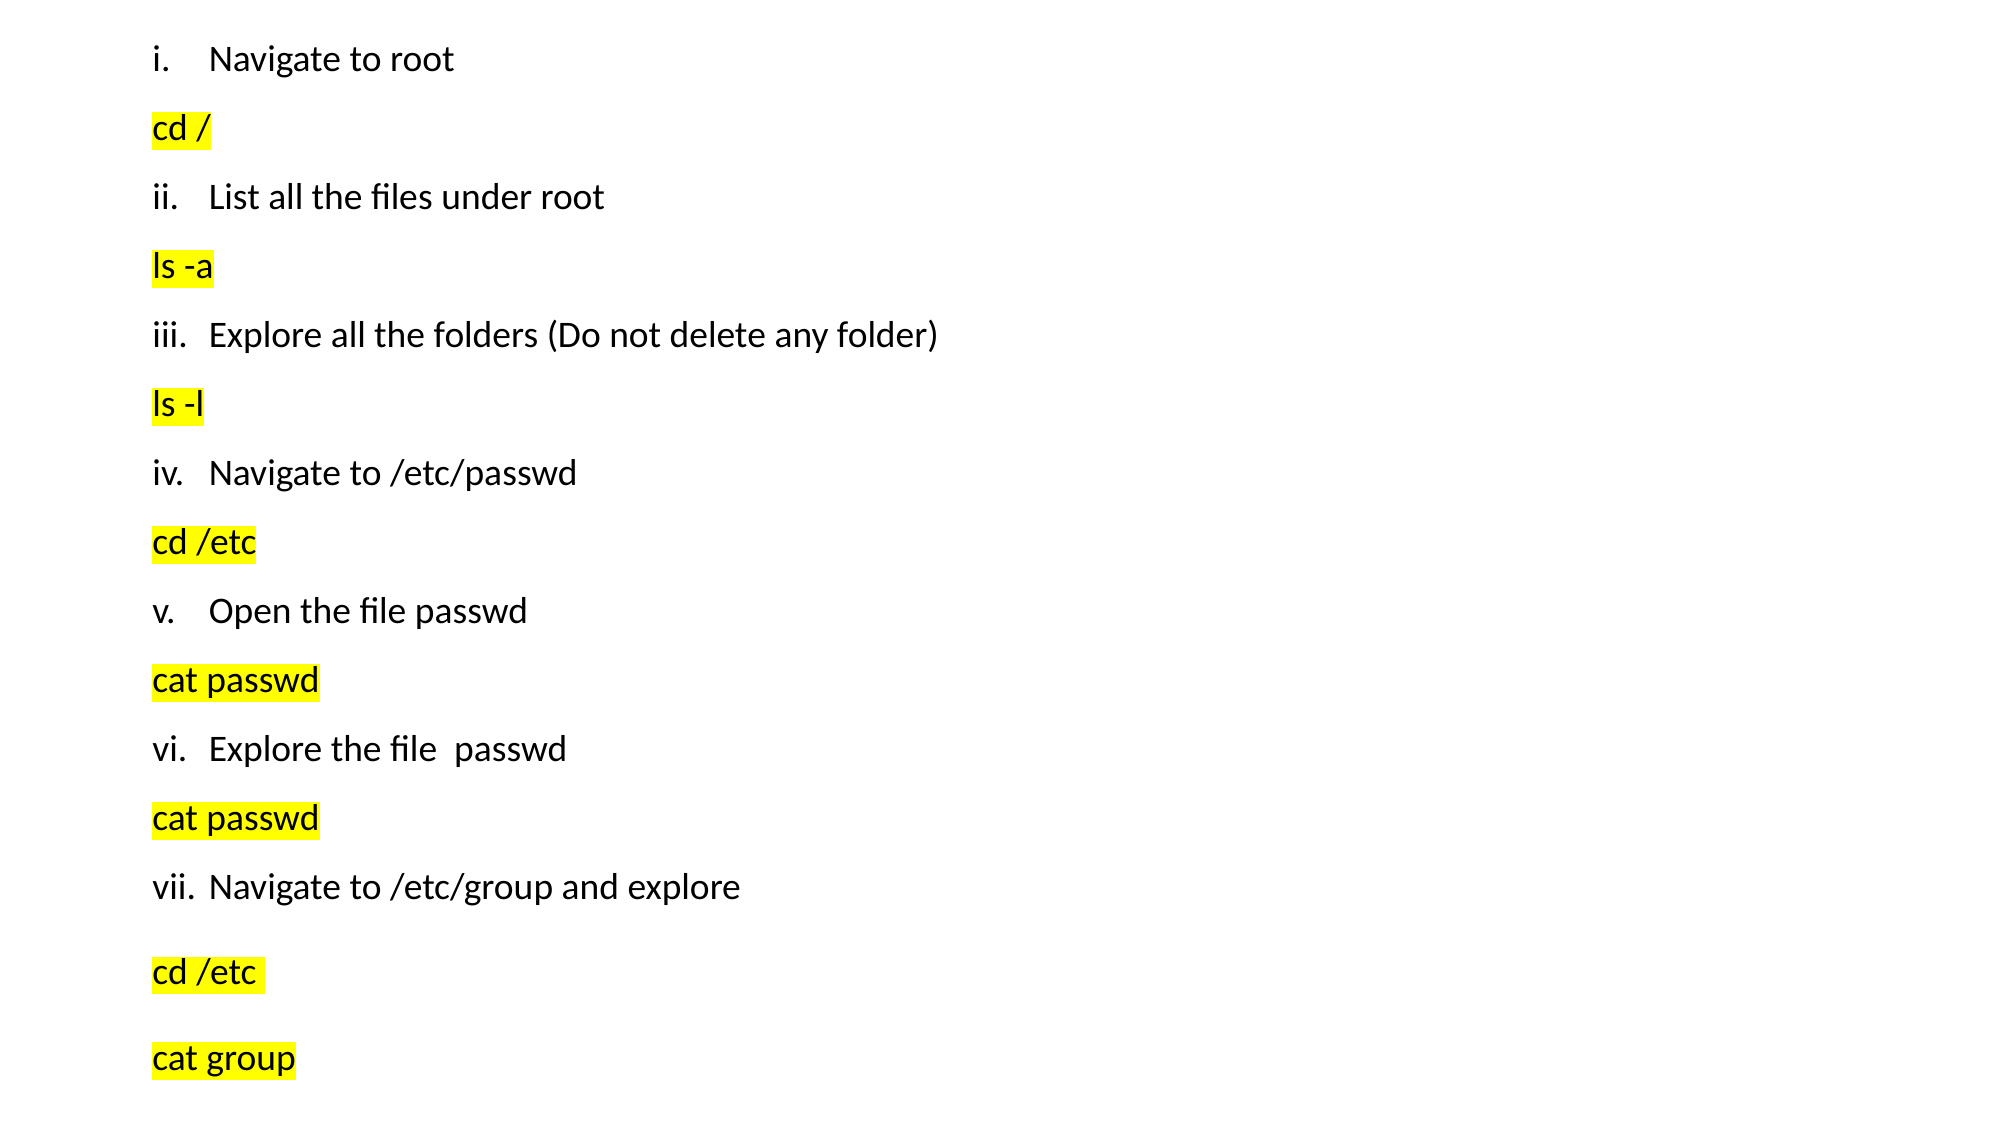

Navigate to root
cd /
List all the files under root
ls -a
Explore all the folders (Do not delete any folder)
ls -l
Navigate to /etc/passwd
cd /etc
Open the file passwd
cat passwd
Explore the file  passwd
cat passwd
Navigate to /etc/group and explore
cd /etc
cat group